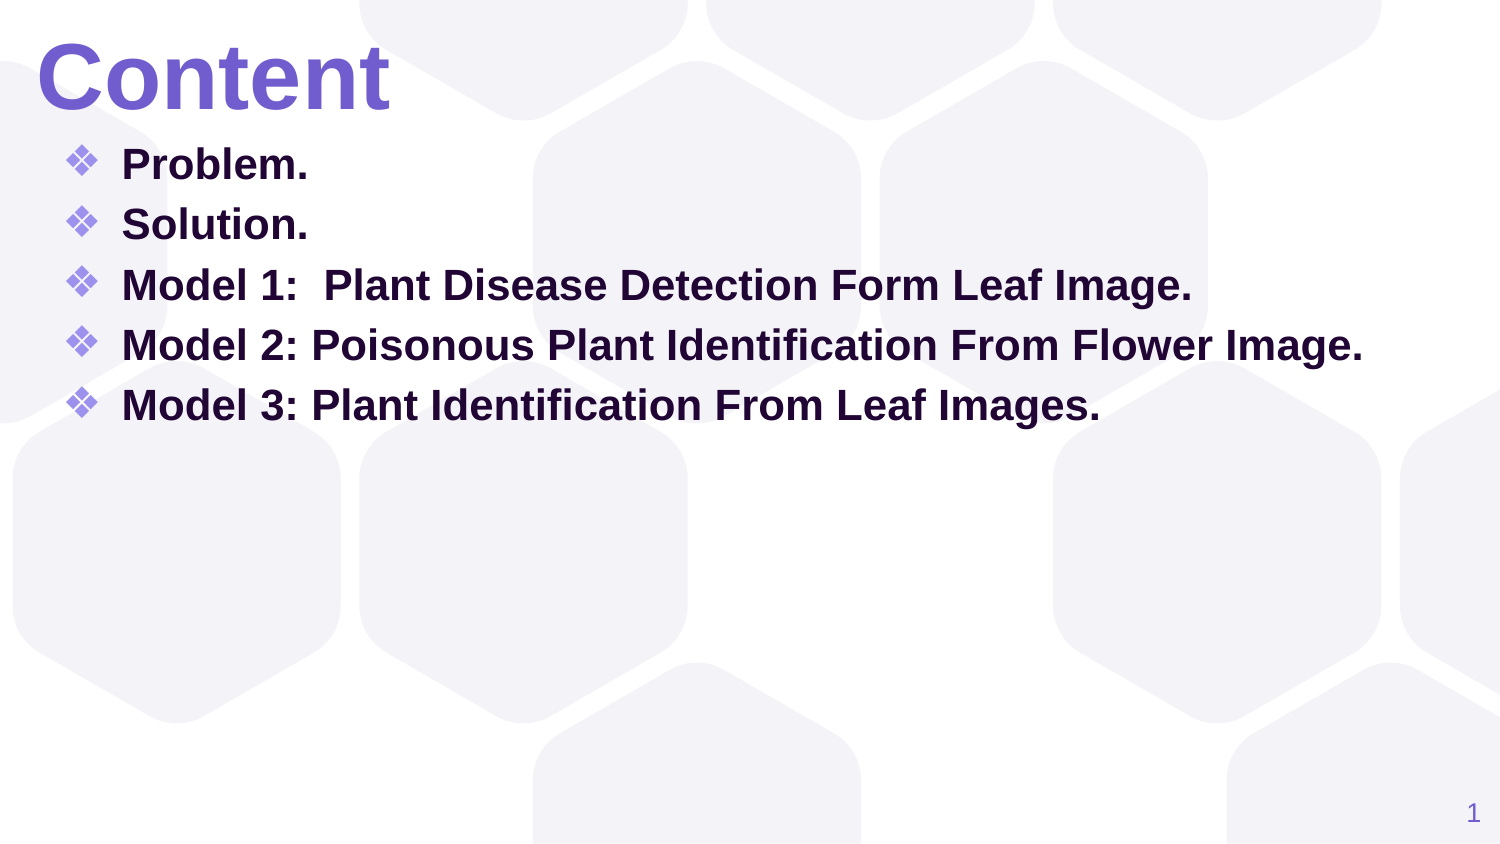

Content
Problem.
Solution.
Model 1:  Plant Disease Detection Form Leaf Image.
Model 2: Poisonous Plant Identification From Flower Image.
Model 3: Plant Identification From Leaf Images.
1